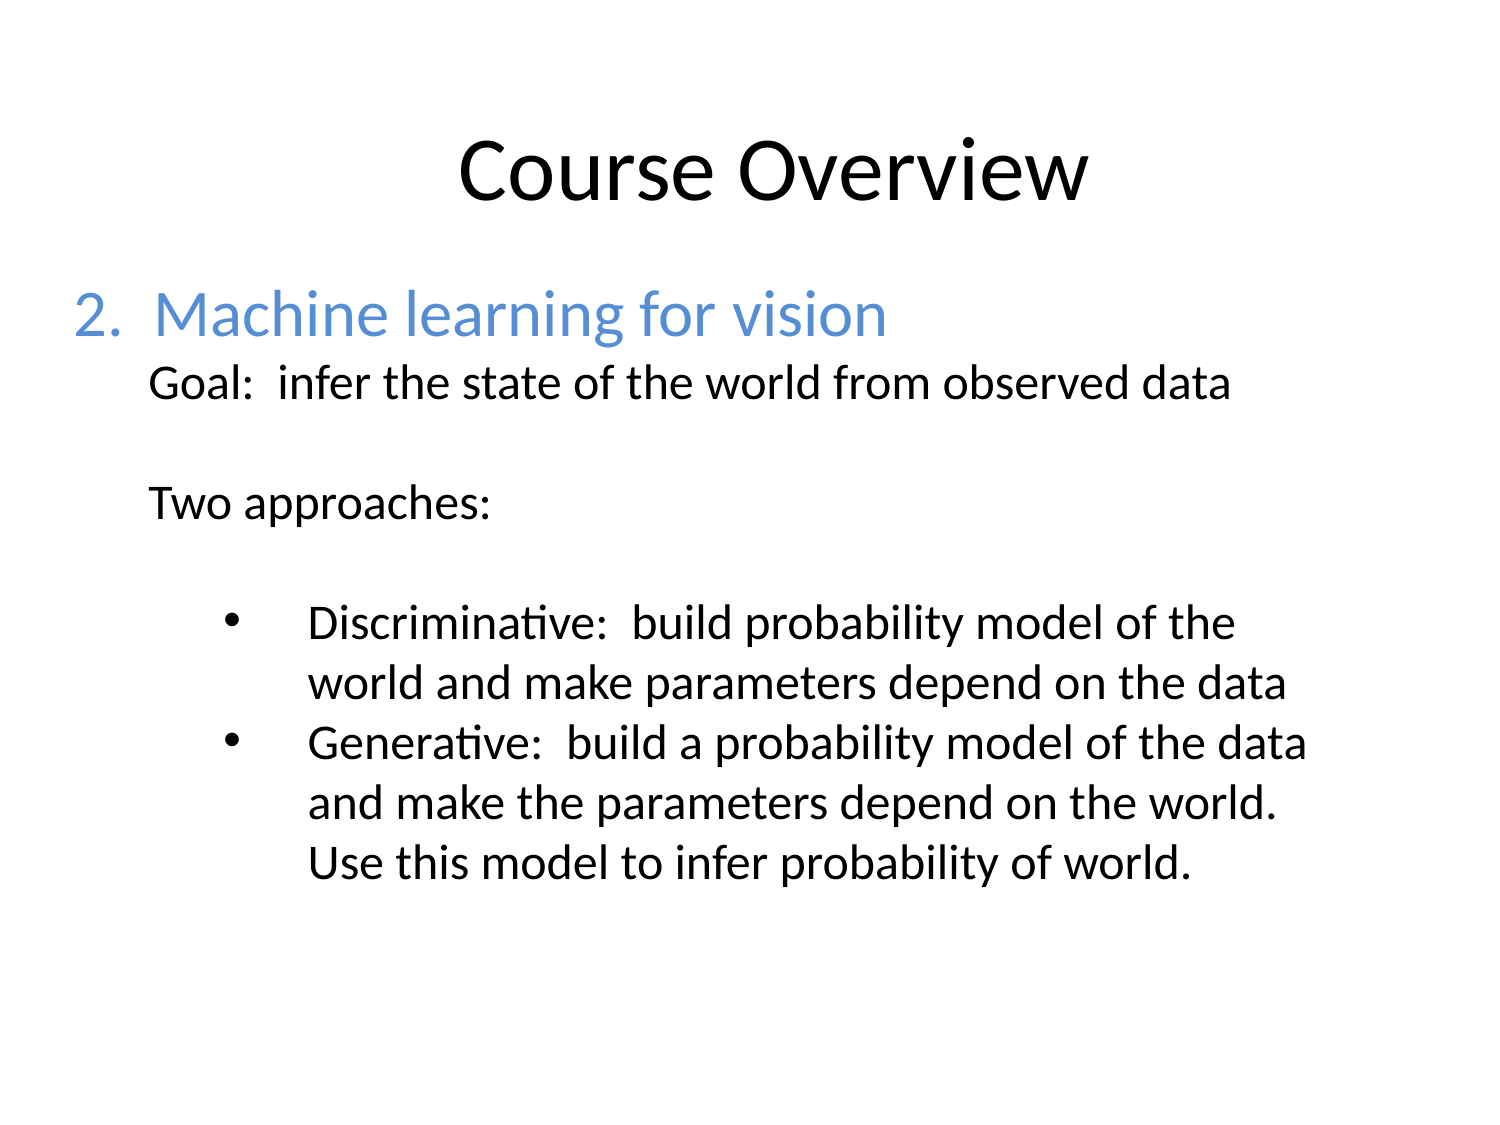

Course Overview
2.  Machine learning for vision
Goal:  infer the state of the world from observed data

Two approaches:

Discriminative:  build probability model of the world and make parameters depend on the data
Generative:  build a probability model of the data and make the parameters depend on the world.  Use this model to infer probability of world.